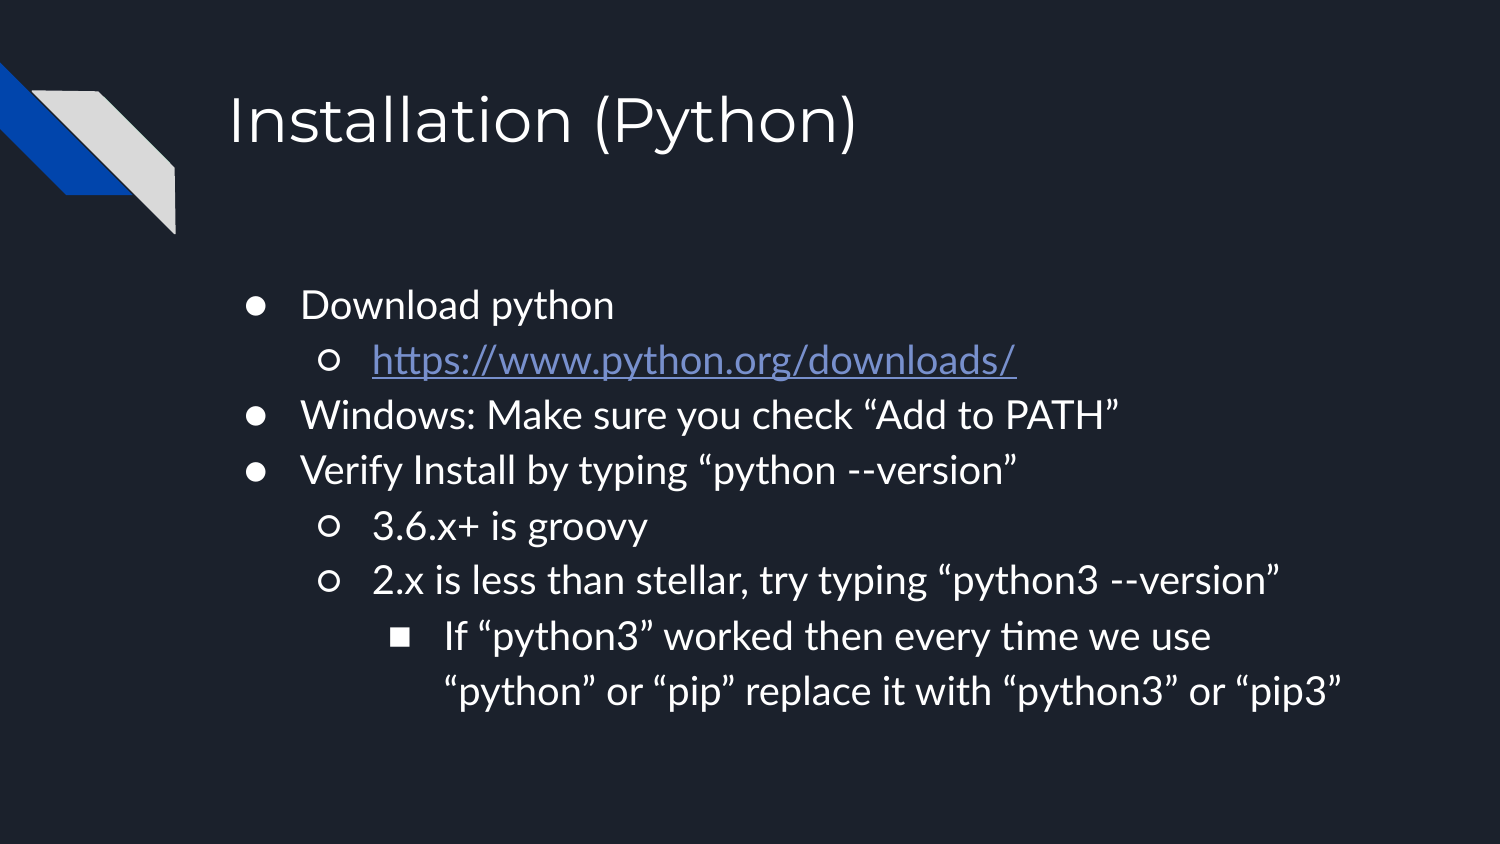

# Installation (Python)

Download python
https://www.python.org/downloads/
Windows: Make sure you check “Add to PATH”
Verify Install by typing “python --version”
3.6.x+ is groovy
2.x is less than stellar, try typing “python3 --version”
If “python3” worked then every time we use “python” or “pip” replace it with “python3” or “pip3”